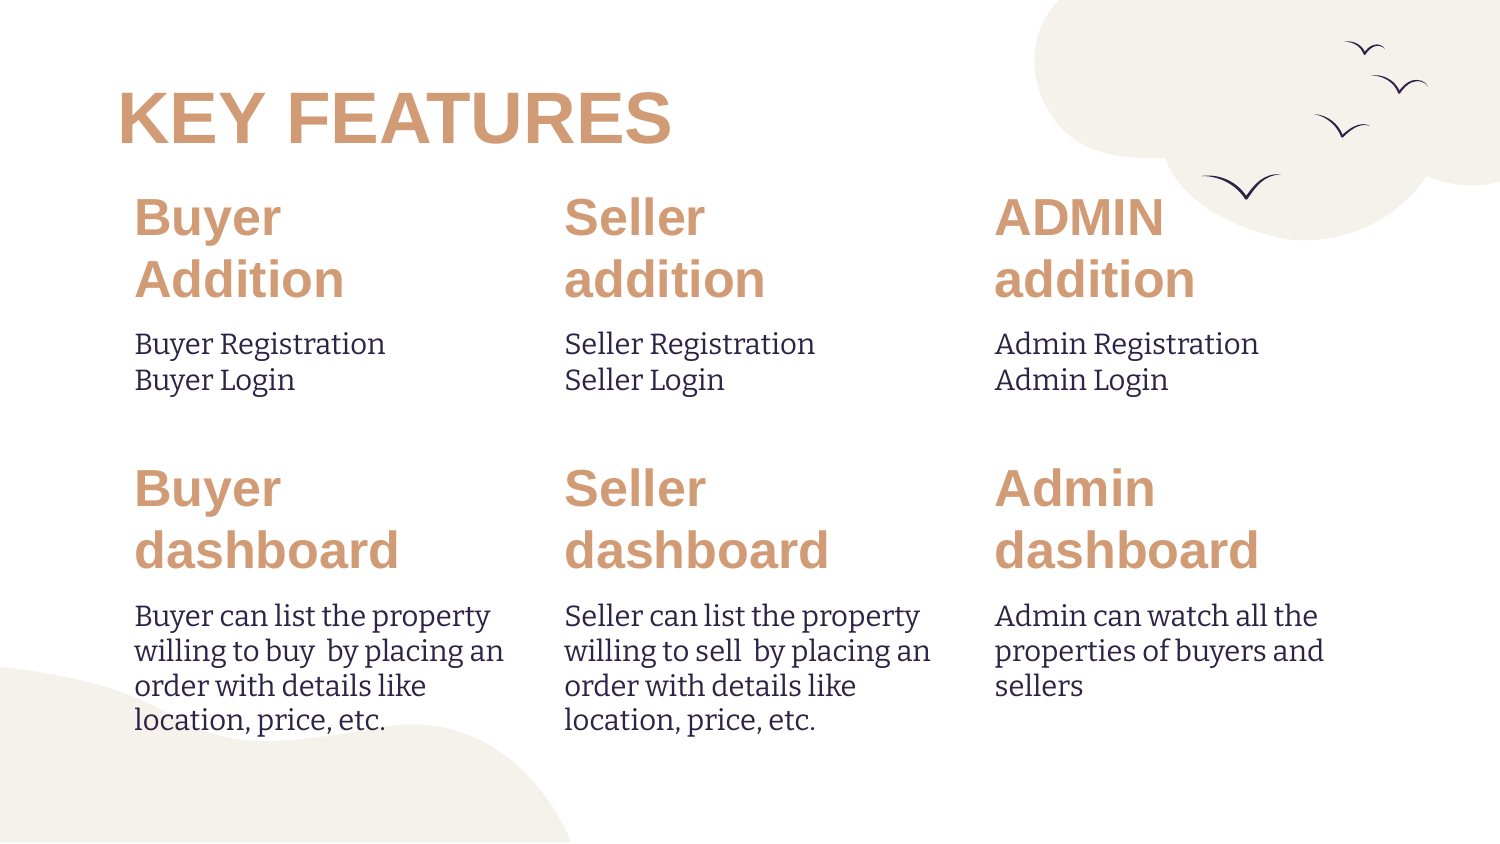

# KEY FEATURES
Buyer Addition
Seller addition
ADMIN addition
Buyer Registration
Buyer Login
Seller Registration
Seller Login
Admin Registration
Admin Login
Buyer dashboard
Seller dashboard
Admin dashboard
Buyer can list the property willing to buy  by placing an order with details like location, price, etc.
Seller can list the property willing to sell  by placing an order with details like location, price, etc.
Admin can watch all the properties of buyers and sellers